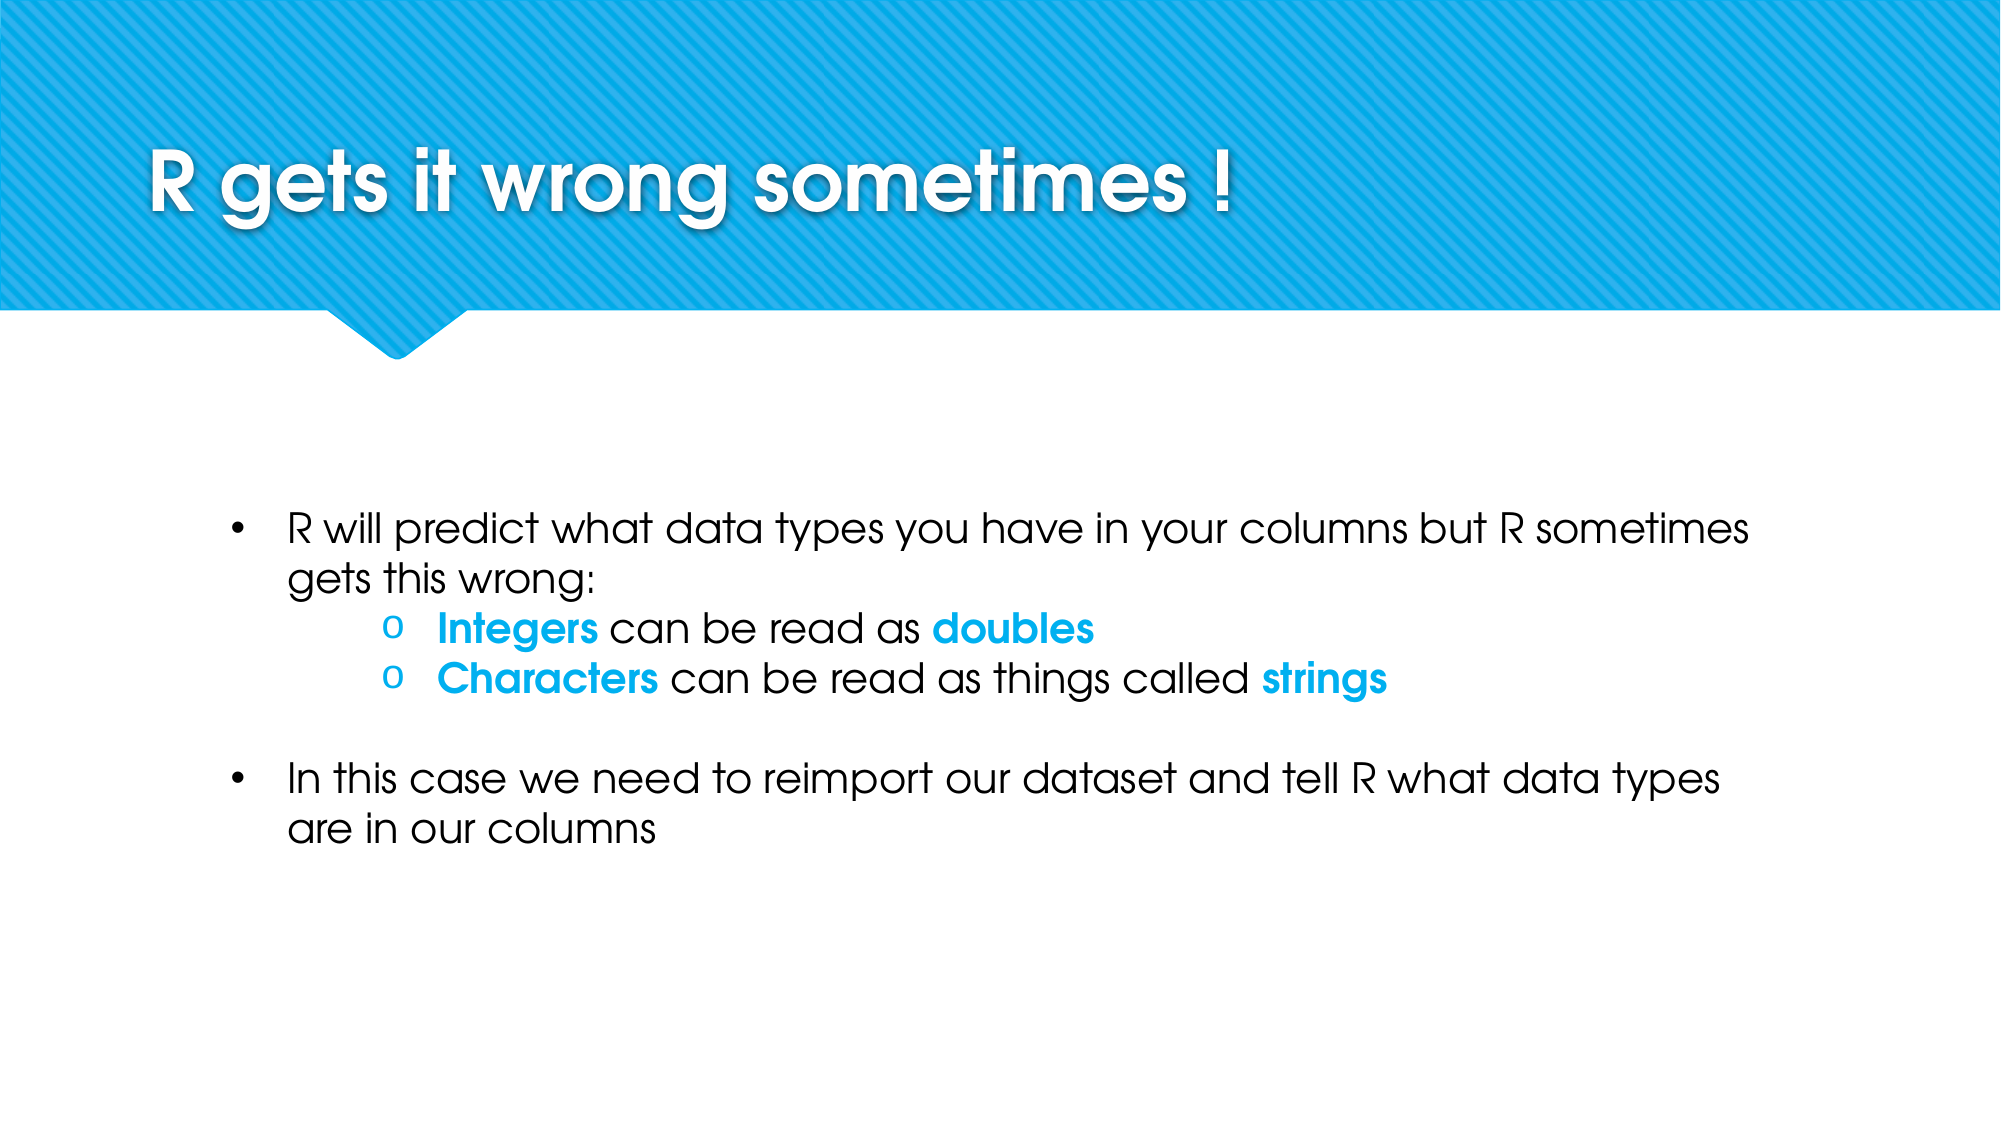

# R gets it wrong sometimes !
R will predict what data types you have in your columns but R sometimes gets this wrong:
Integers can be read as doubles
Characters can be read as things called strings

In this case we need to reimport our dataset and tell R what data types are in our columns